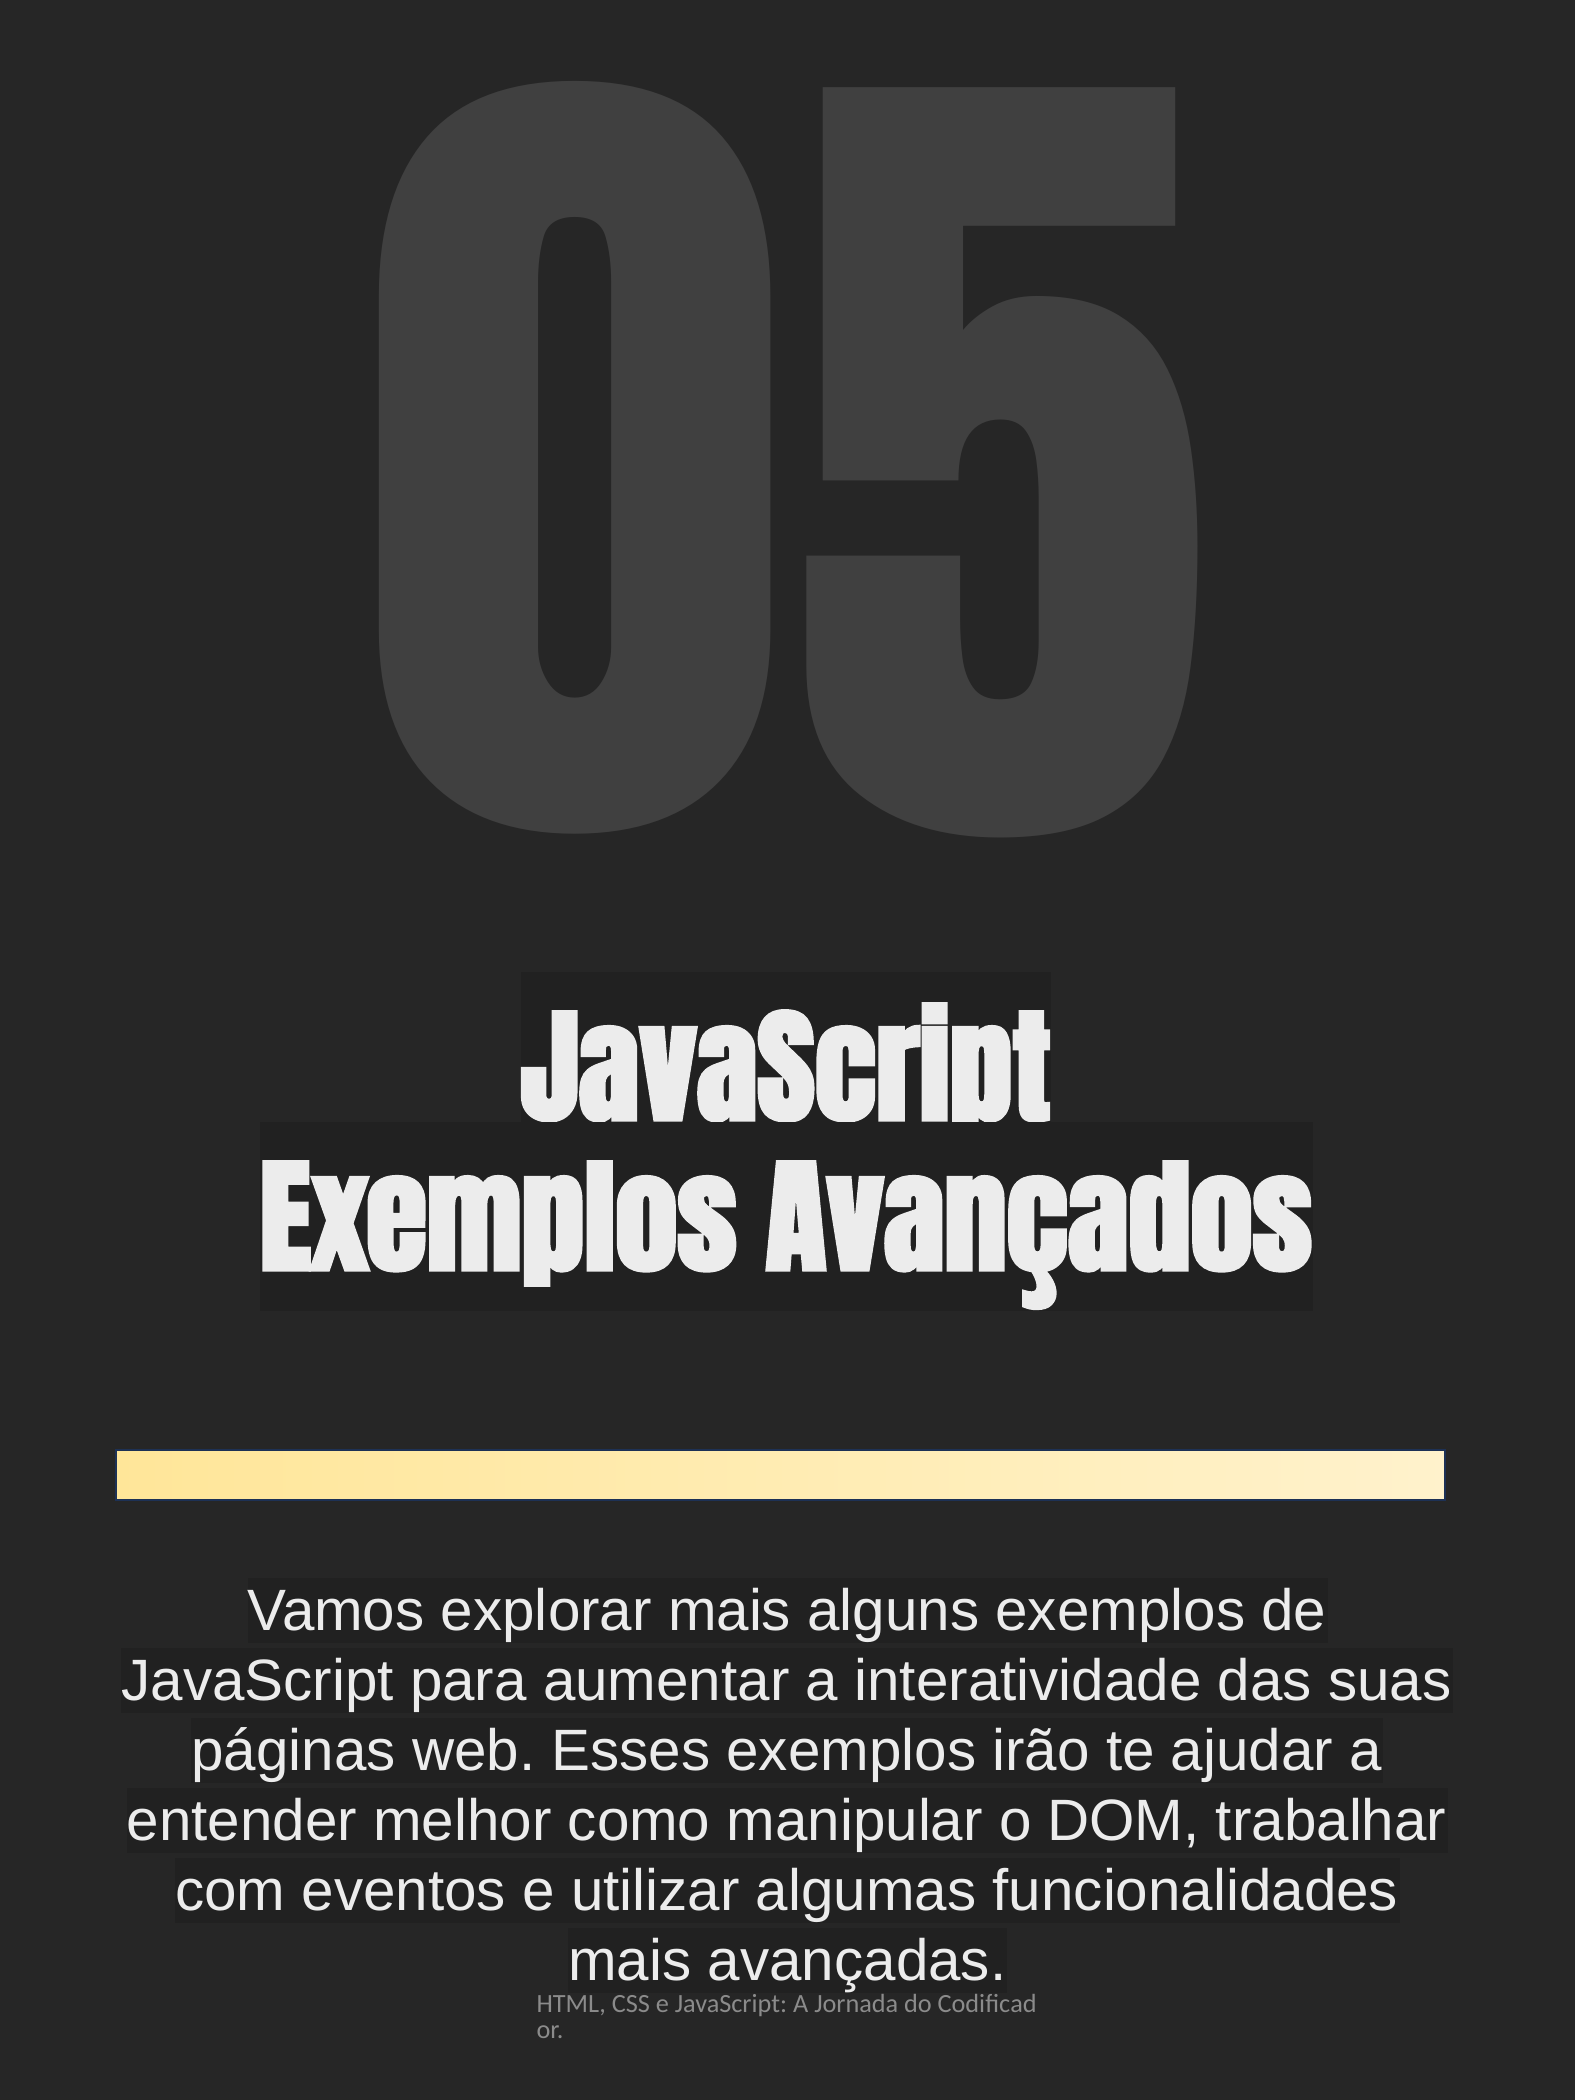

05
JavaScript
Exemplos Avançados

Vamos explorar mais alguns exemplos de JavaScript para aumentar a interatividade das suas páginas web. Esses exemplos irão te ajudar a entender melhor como manipular o DOM, trabalhar com eventos e utilizar algumas funcionalidades mais avançadas.
HTML, CSS e JavaScript: A Jornada do Codificador.